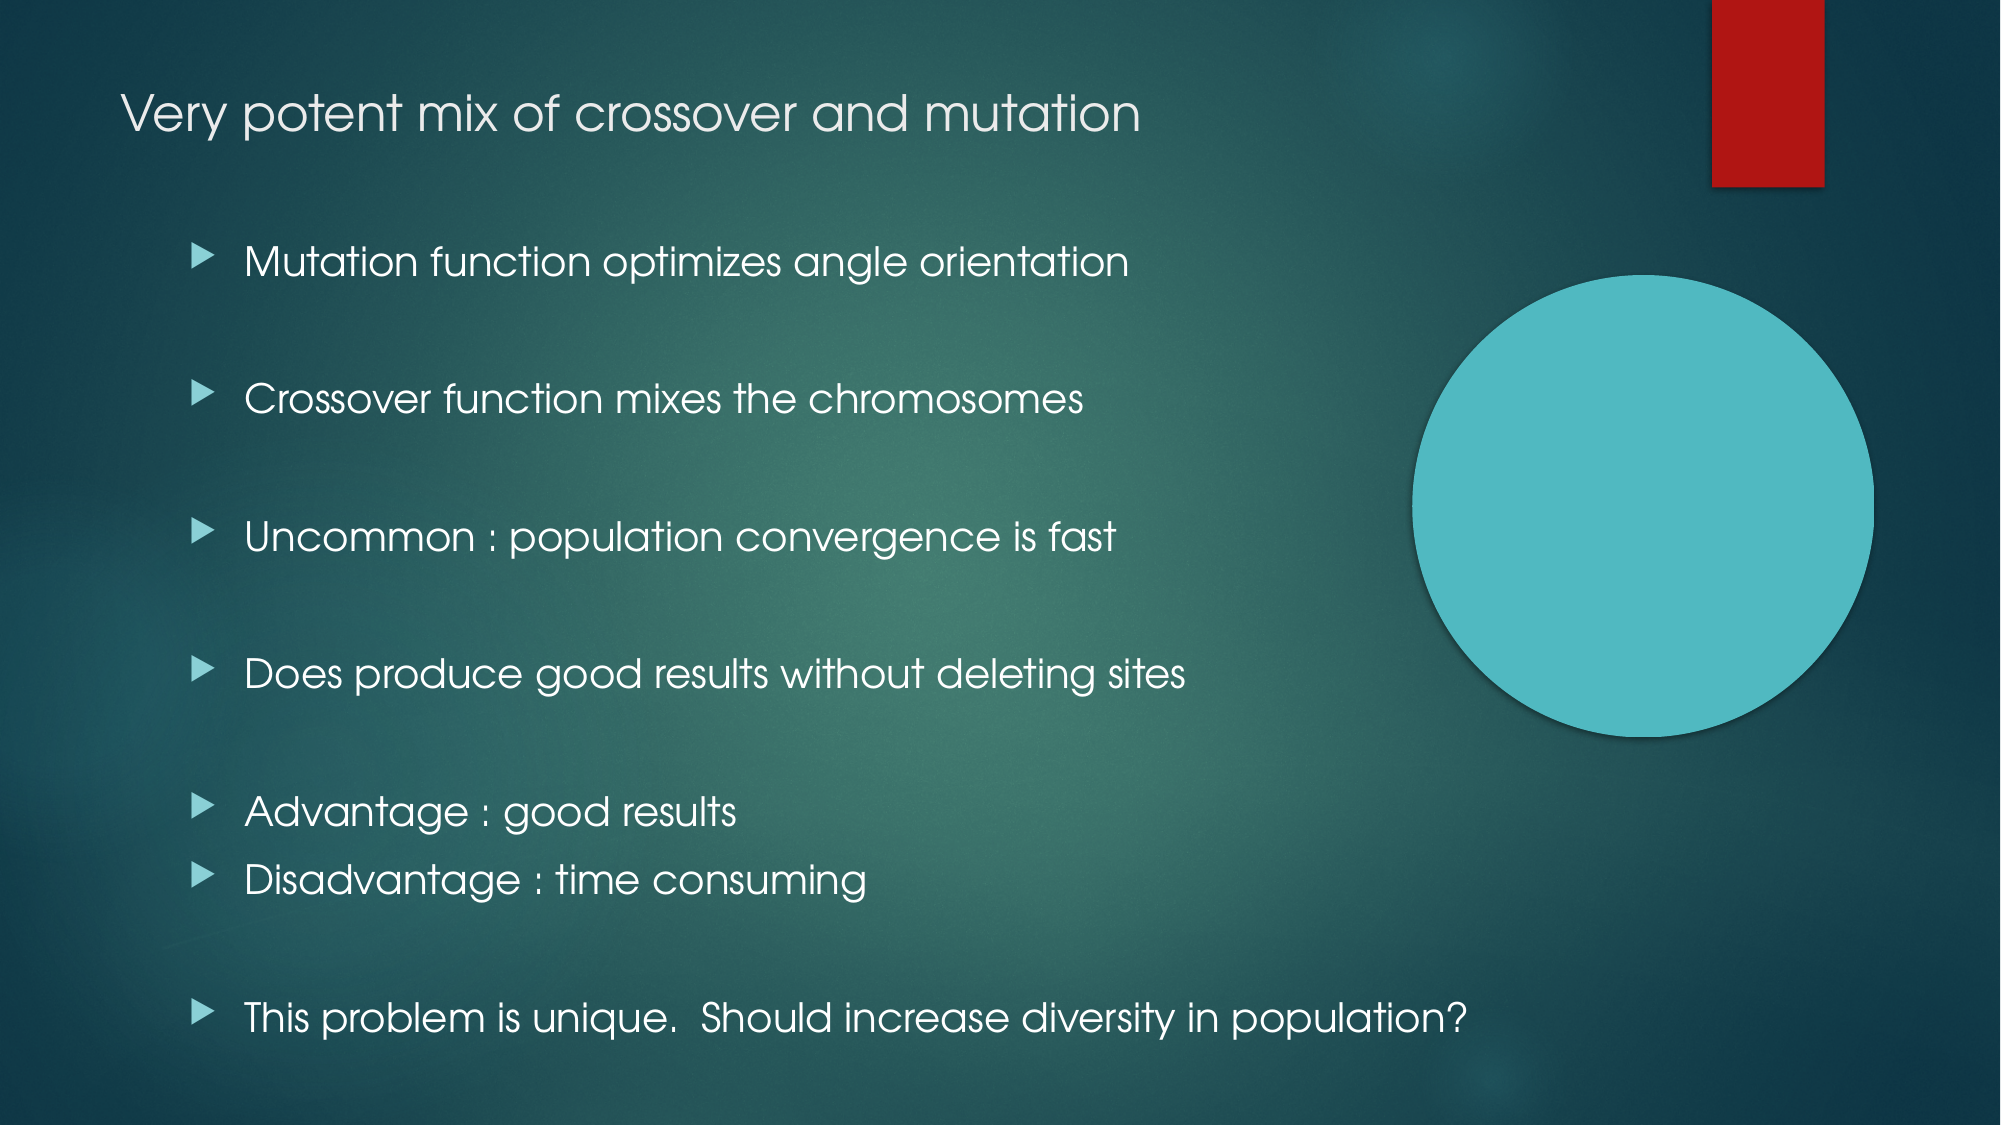

Very potent mix of crossover and mutation

Mutation function optimizes angle orientation

Crossover function mixes the chromosomes

Uncommon : population convergence is fast

Does produce good results without deleting sites

Advantage : good results
Disadvantage : time consuming

This problem is unique.  Should increase diversity in population?